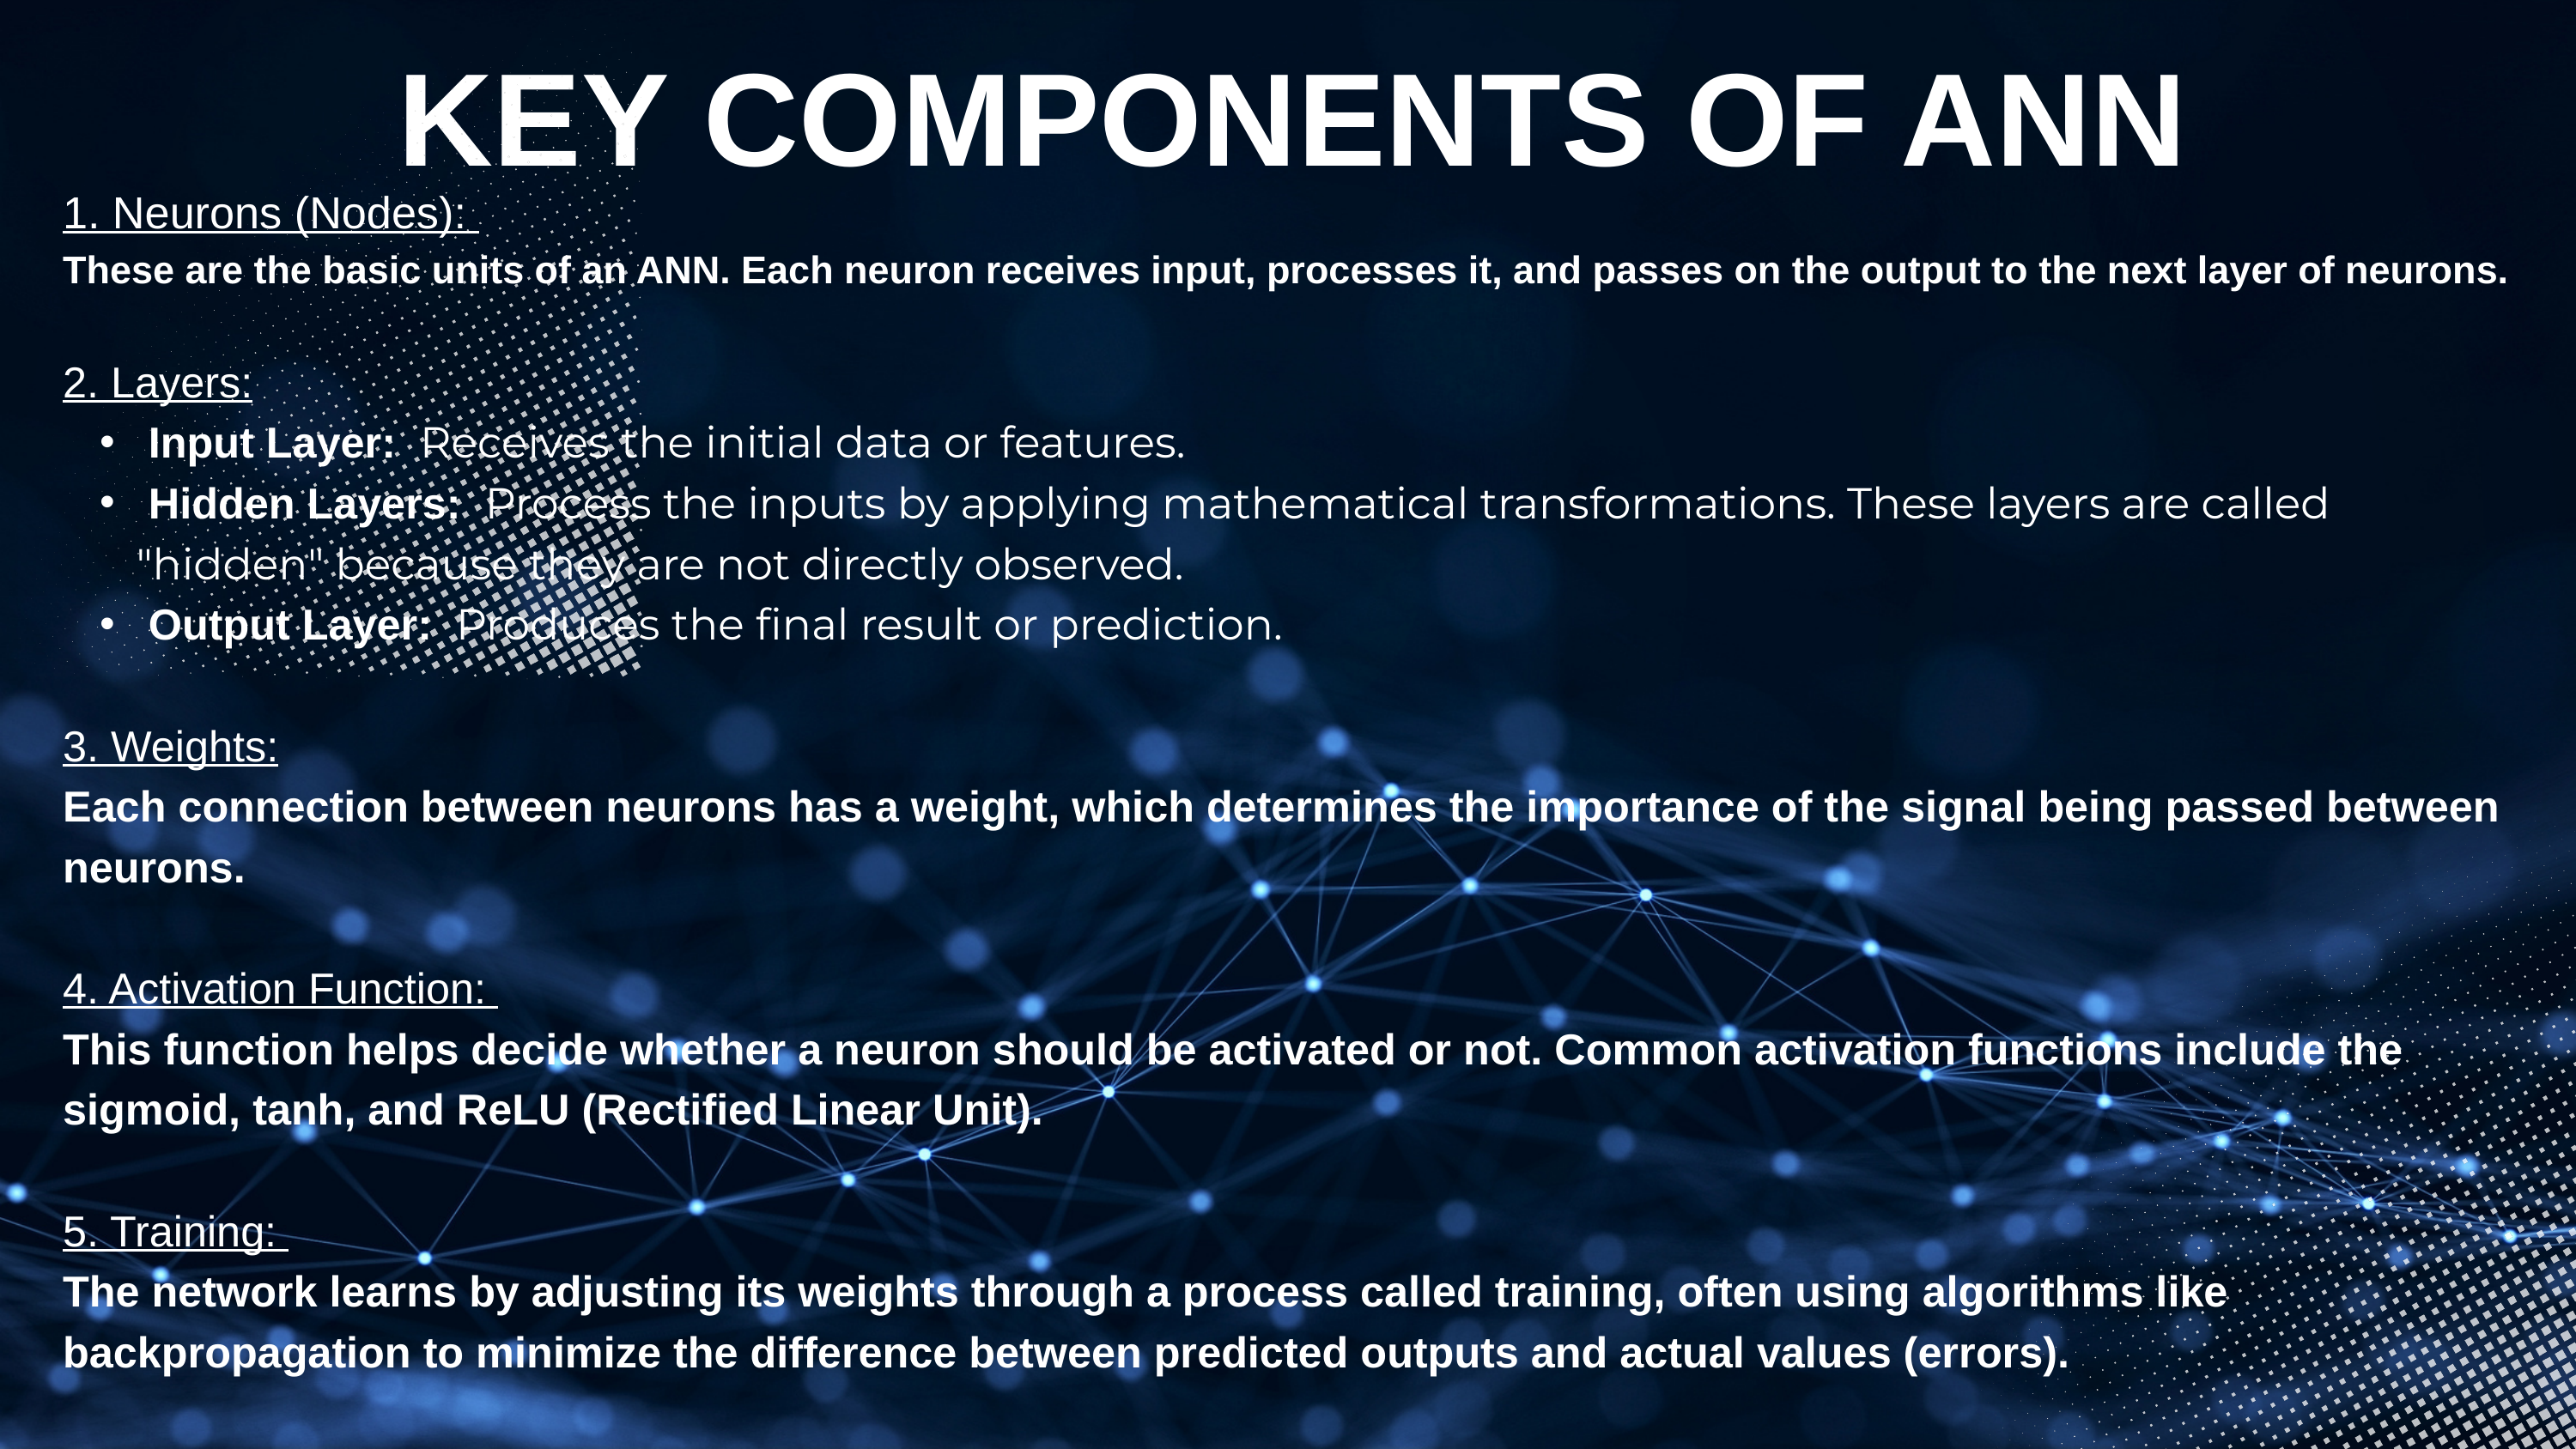

KEY COMPONENTS OF ANN
1. Neurons (Nodes):
These are the basic units of an ANN. Each neuron receives input, processes it, and passes on the output to the next layer of neurons.

2. Layers:
 Input Layer:  Receives the initial data or features.
 Hidden Layers:  Process the inputs by applying mathematical transformations. These layers are called "hidden" because they are not directly observed.
 Output Layer:  Produces the final result or prediction.

3. Weights:
Each connection between neurons has a weight, which determines the importance of the signal being passed between neurons.

4. Activation Function:
This function helps decide whether a neuron should be activated or not. Common activation functions include the sigmoid, tanh, and ReLU (Rectified Linear Unit).

5. Training:
The network learns by adjusting its weights through a process called training, often using algorithms like backpropagation to minimize the difference between predicted outputs and actual values (errors).